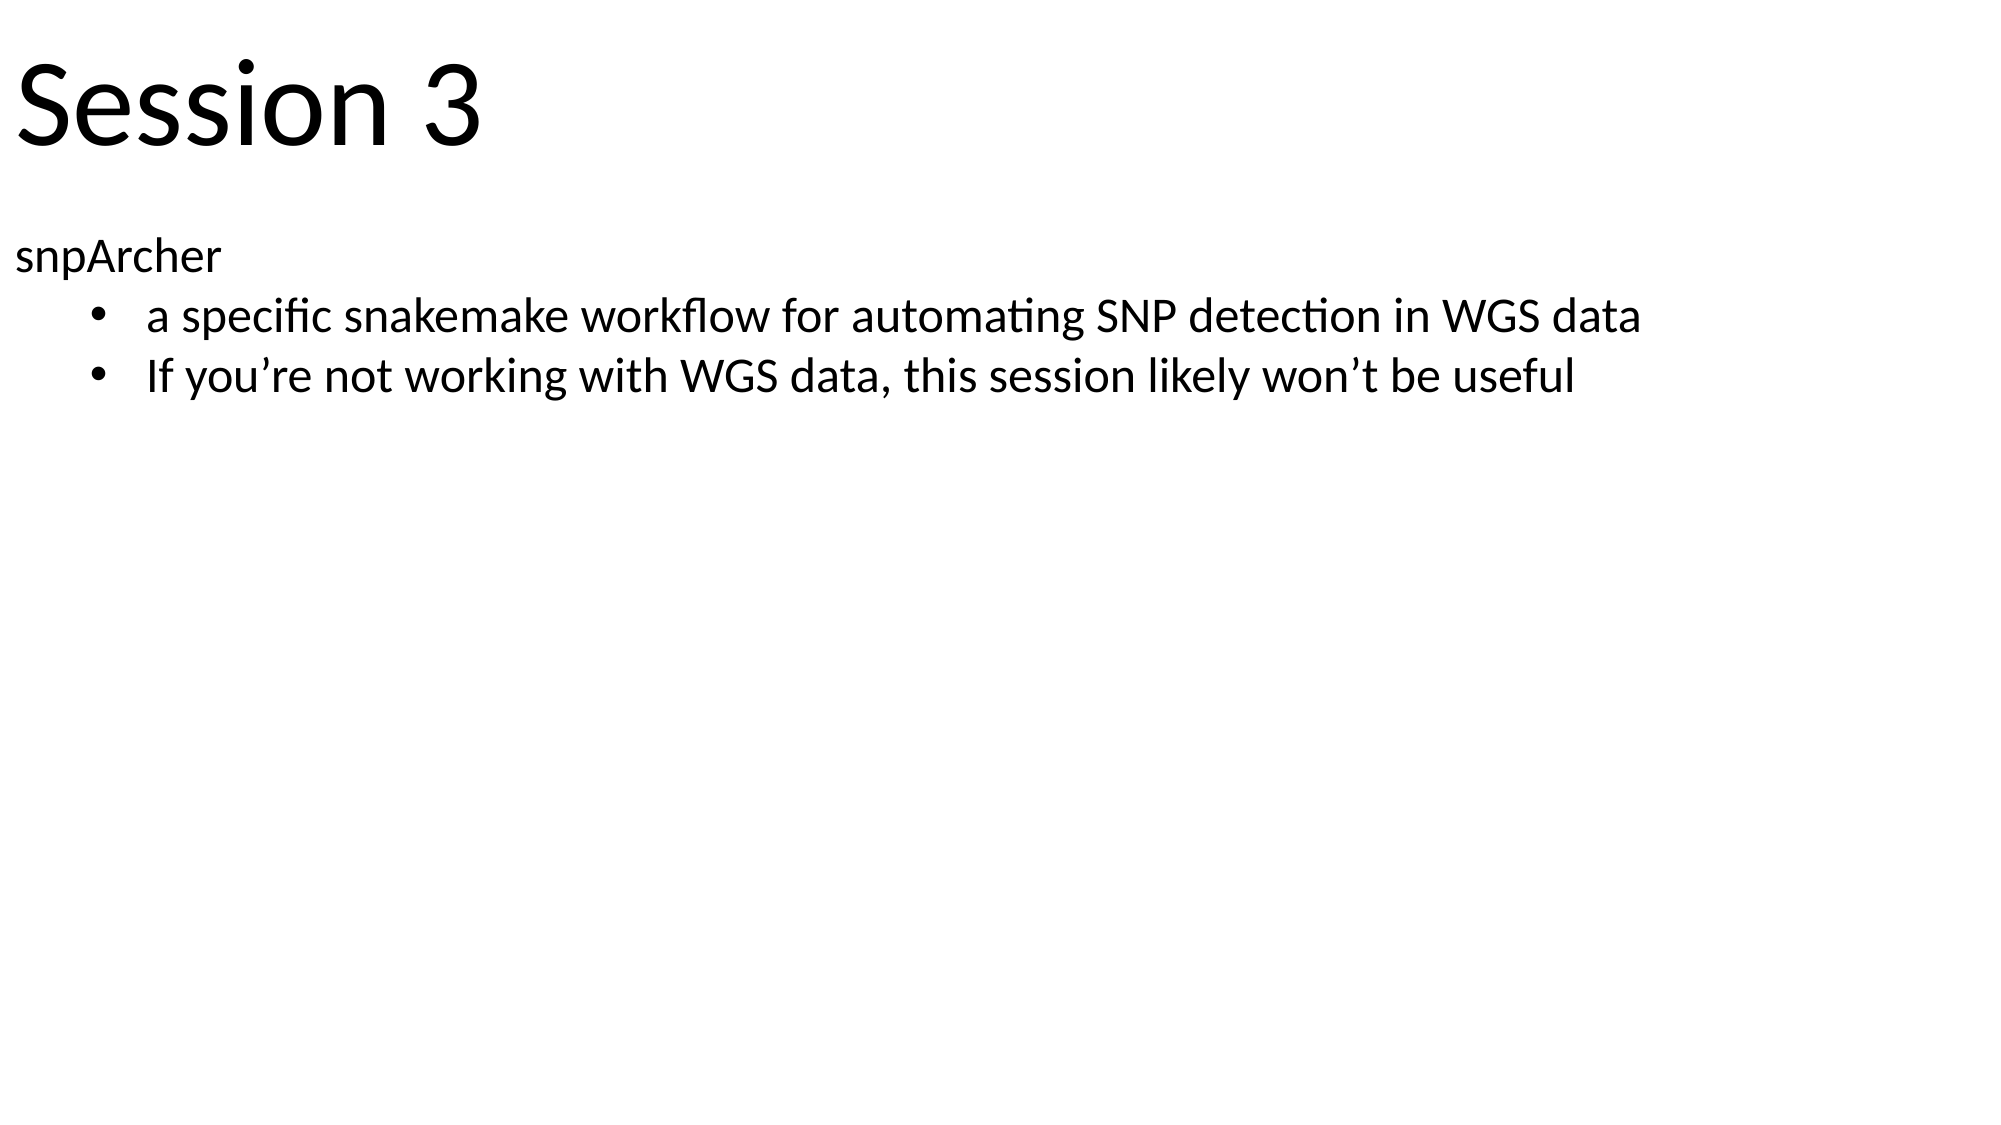

Session 3
snpArcher
a specific snakemake workflow for automating SNP detection in WGS data
If you’re not working with WGS data, this session likely won’t be useful